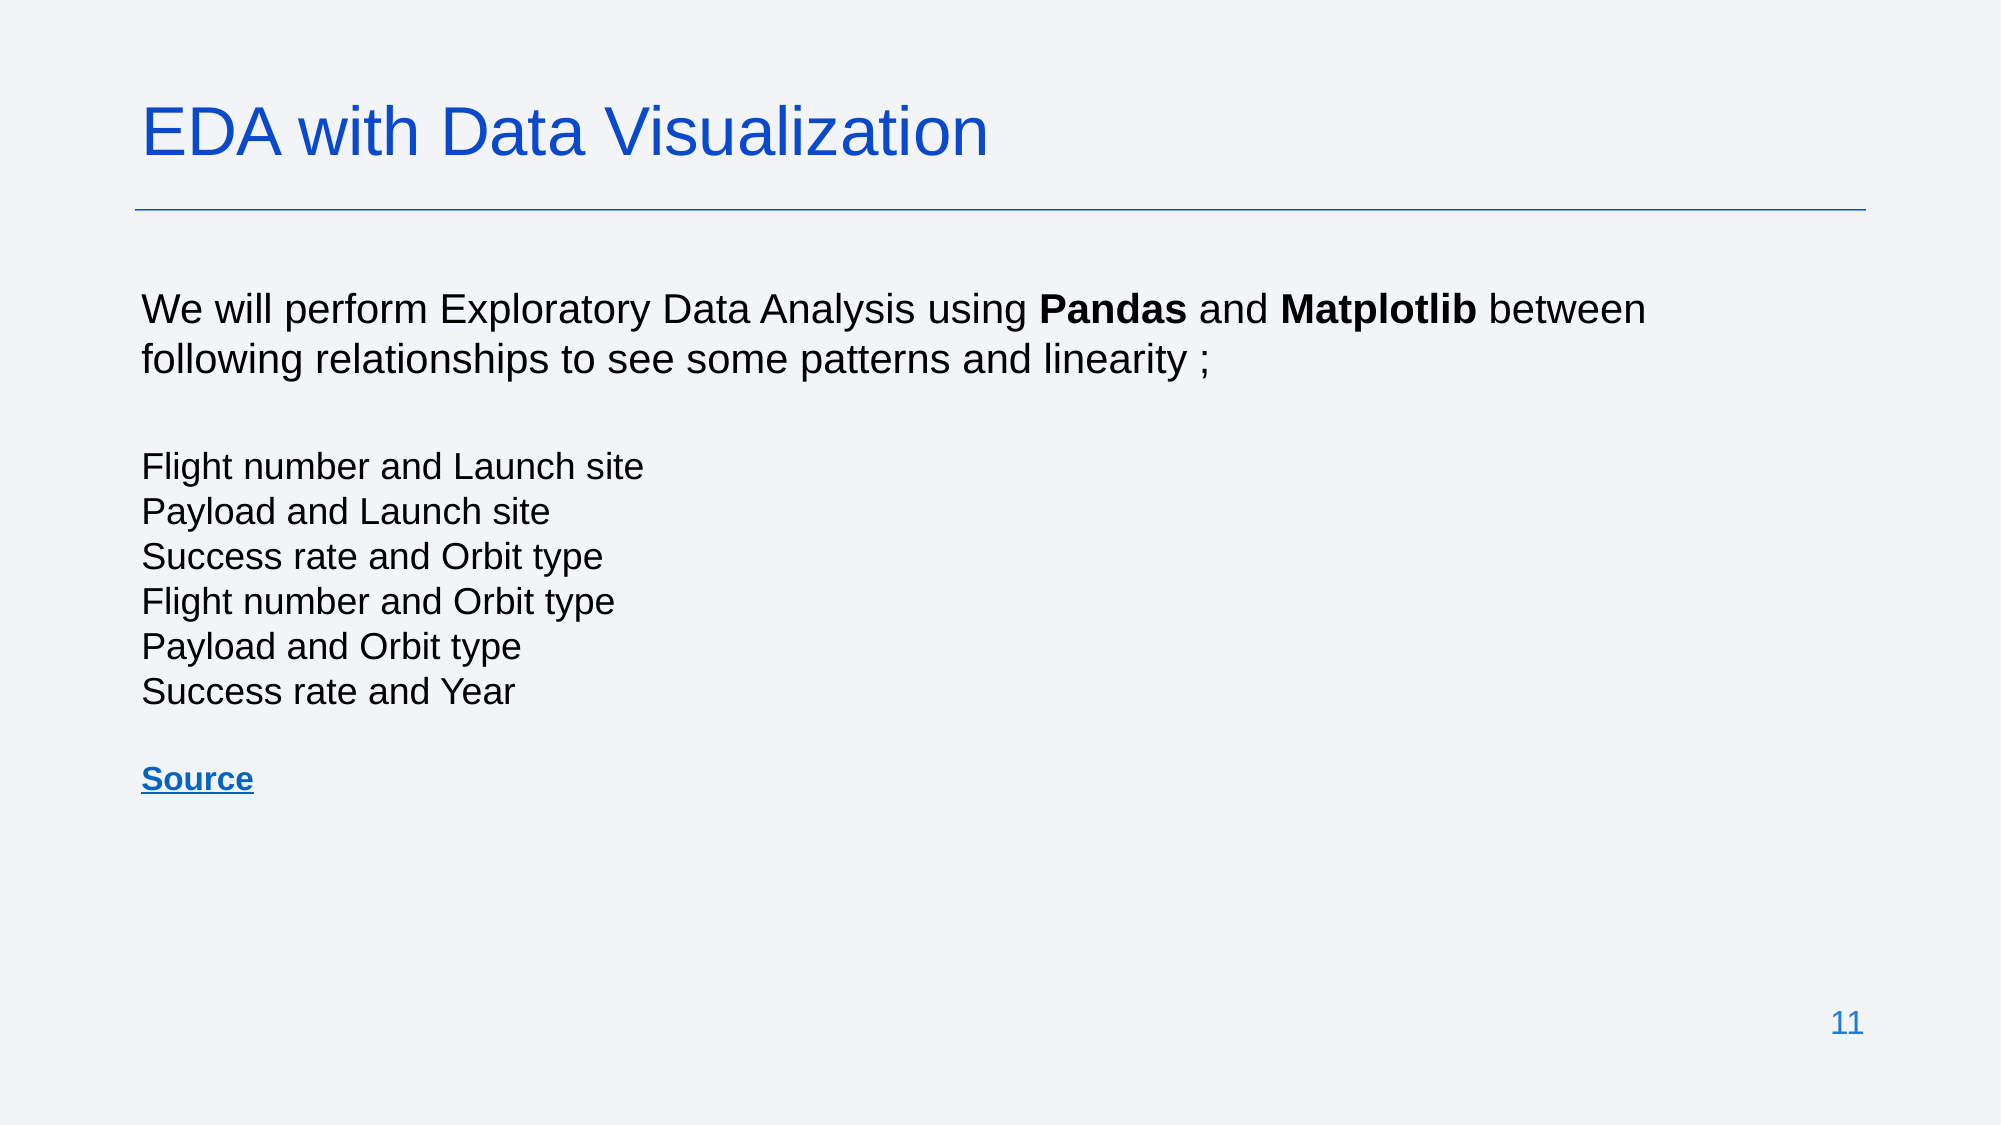

EDA with Data Visualization
We will perform Exploratory Data Analysis using Pandas and Matplotlib between following relationships to see some patterns and linearity ;

Flight number and Launch site
Payload and Launch site
Success rate and Orbit type
Flight number and Orbit type
Payload and Orbit type
Success rate and Year

Source

11